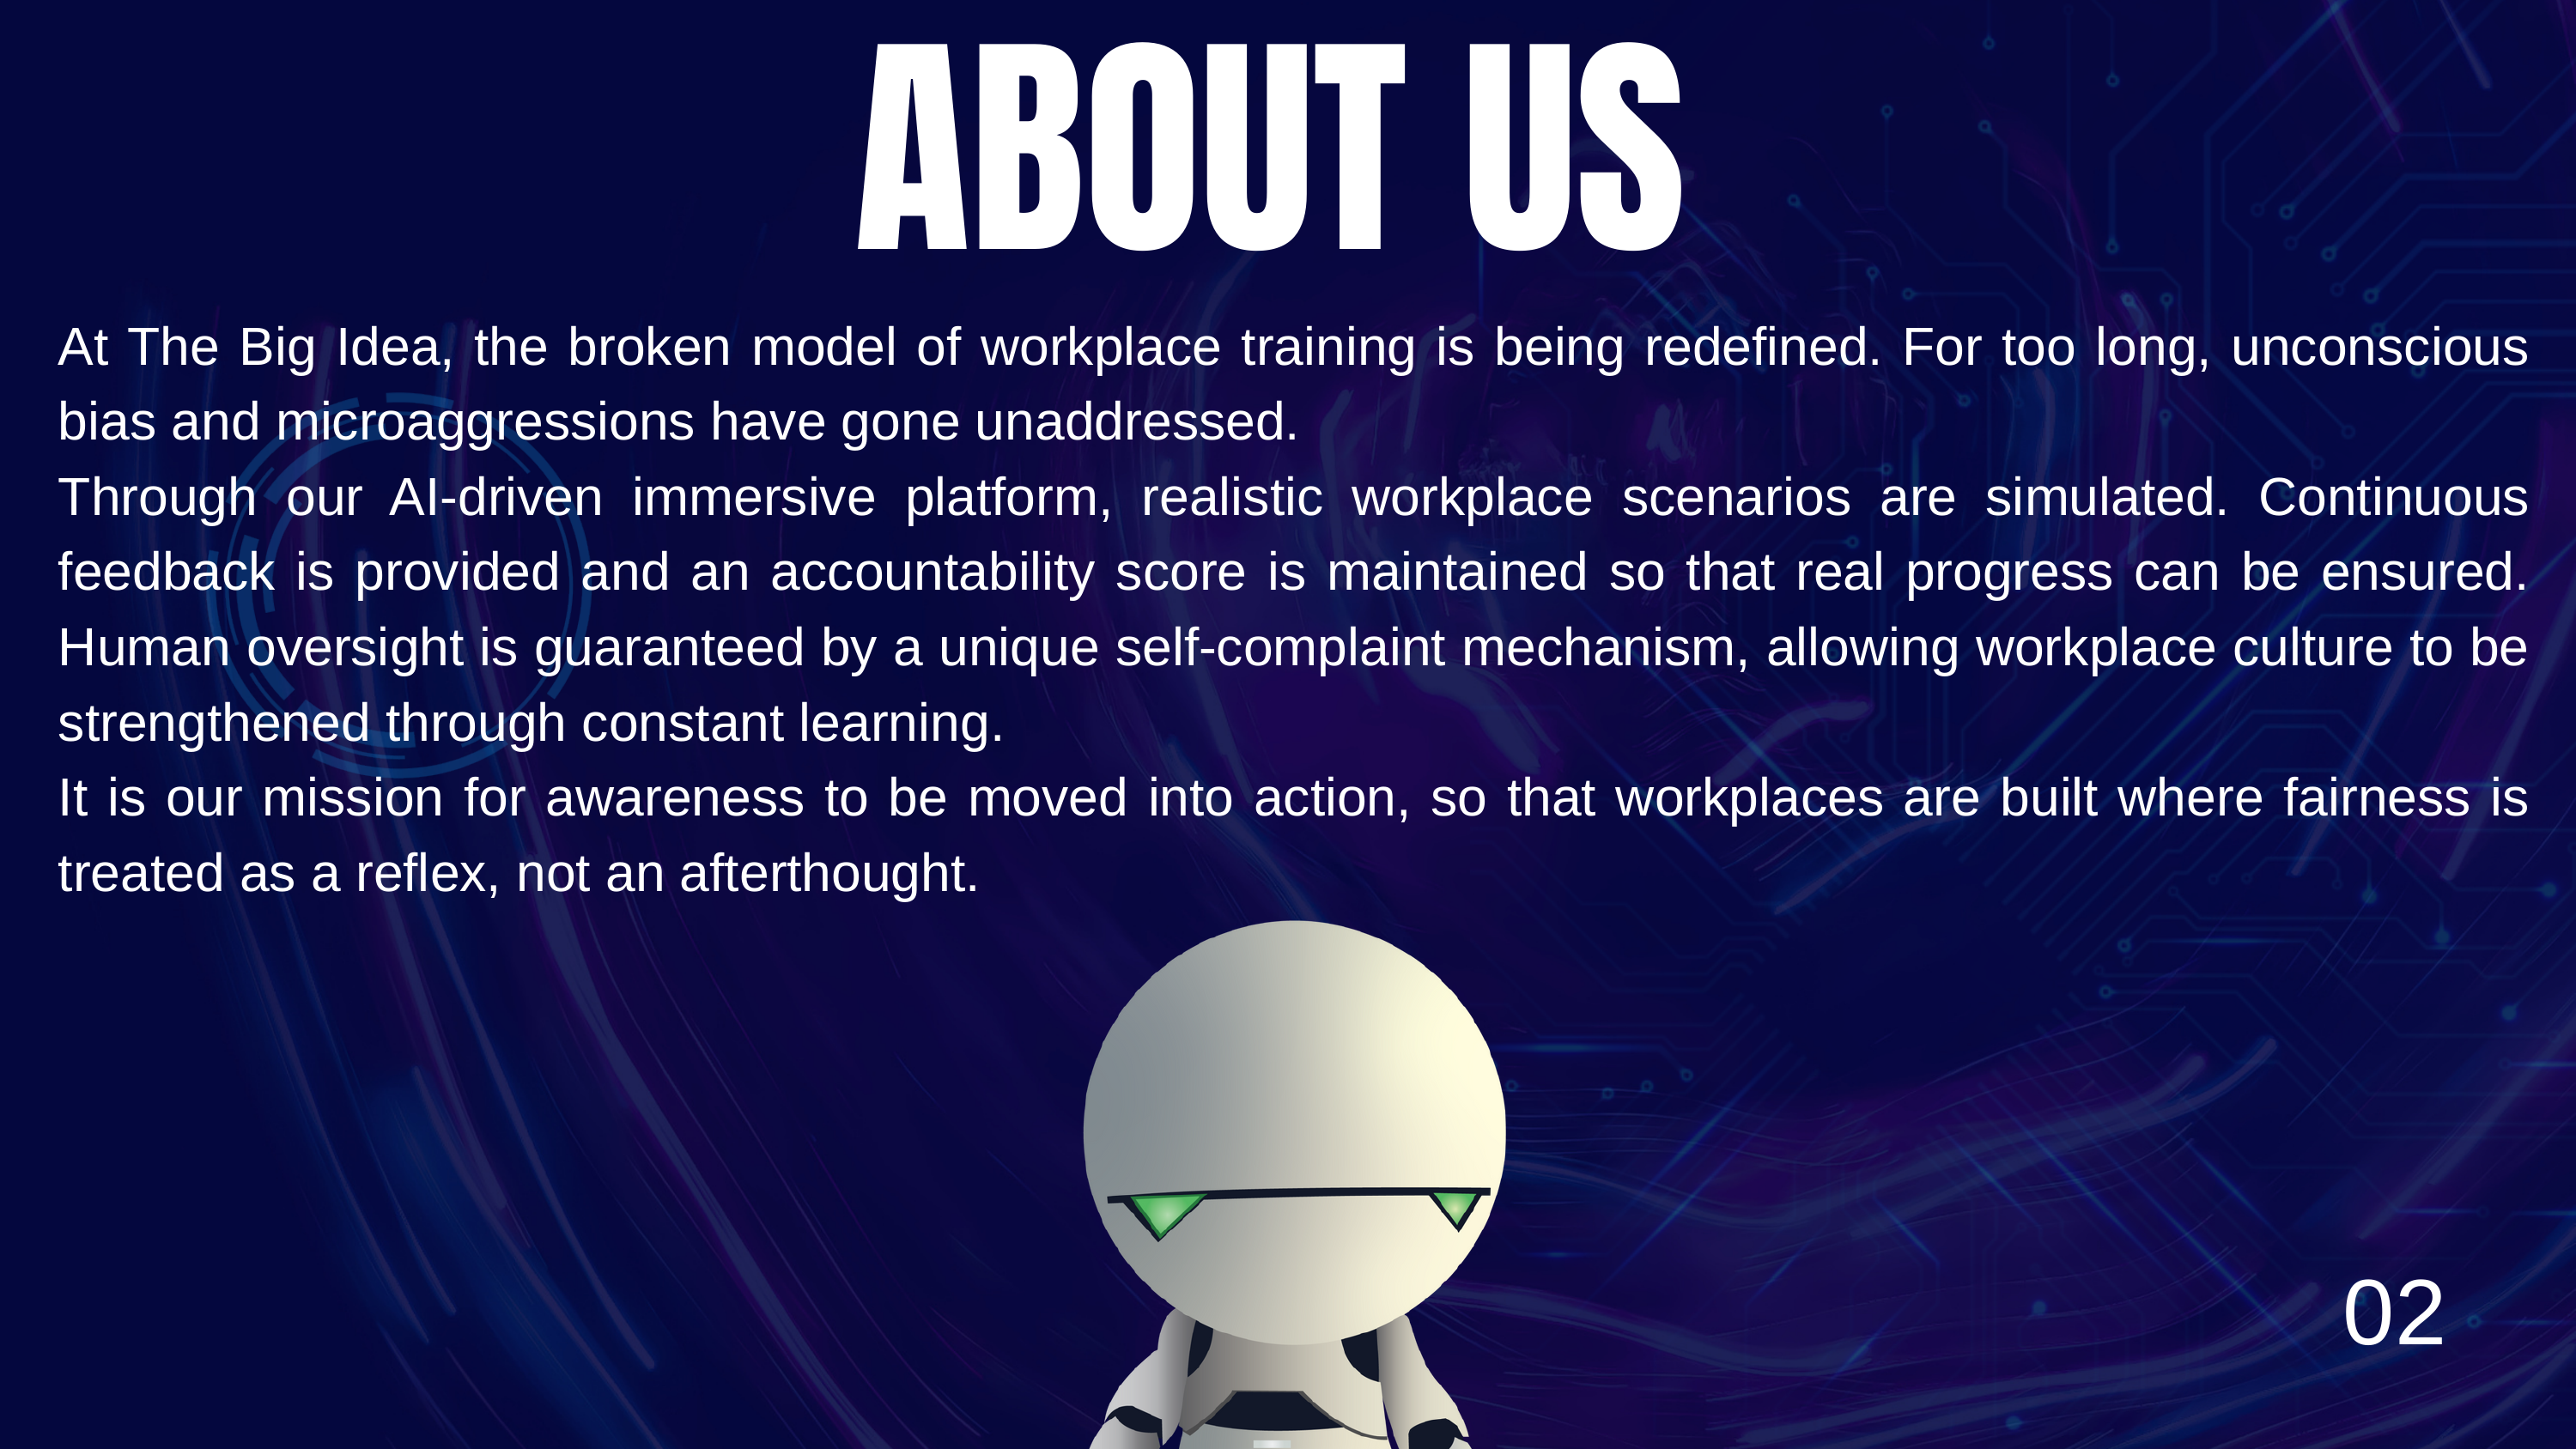

ABOUT US
At The Big Idea, the broken model of workplace training is being redefined. For too long, unconscious bias and microaggressions have gone unaddressed.
Through our AI-driven immersive platform, realistic workplace scenarios are simulated. Continuous feedback is provided and an accountability score is maintained so that real progress can be ensured. Human oversight is guaranteed by a unique self-complaint mechanism, allowing workplace culture to be strengthened through constant learning.
It is our mission for awareness to be moved into action, so that workplaces are built where fairness is treated as a reflex, not an afterthought.

02